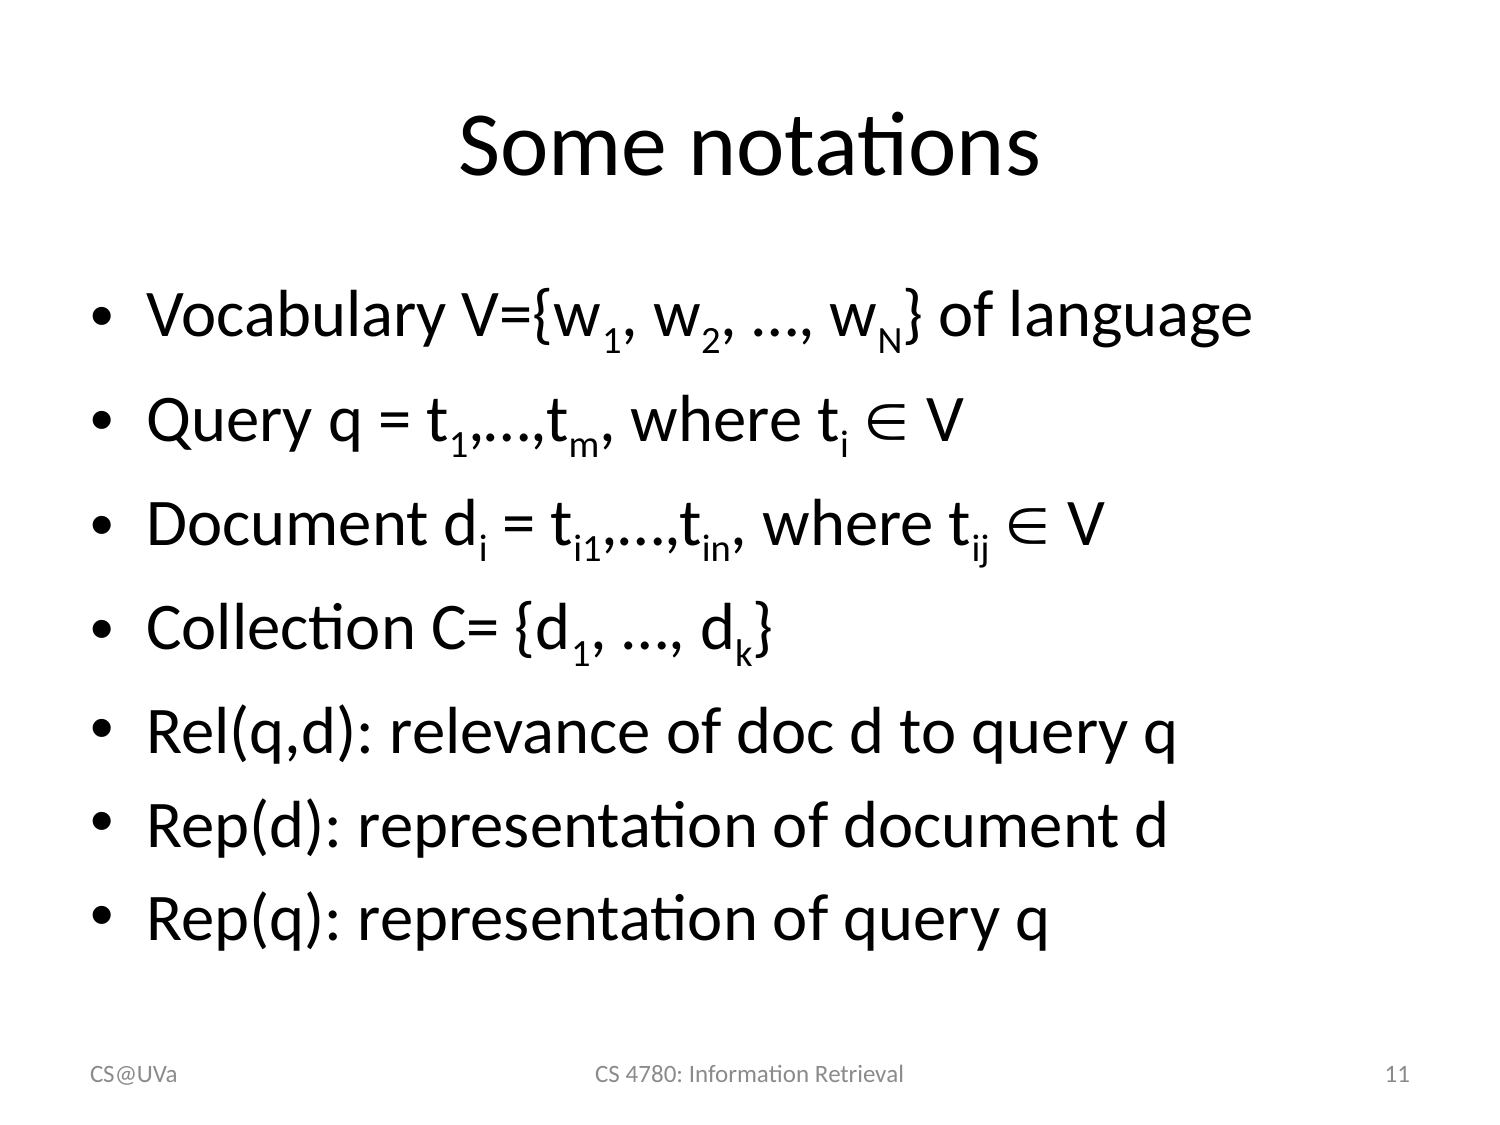

# Some notations
Vocabulary V={w1, w2, …, wN} of language
Query q = t1,…,tm, where ti ∈ V
Document di = ti1,…,tin, where tij ∈ V
Collection C= {d1, …, dk}
Rel(q,d): relevance of doc d to query q
Rep(d): representation of document d
Rep(q): representation of query q
CS@UVa
CS 4780: Information Retrieval
11